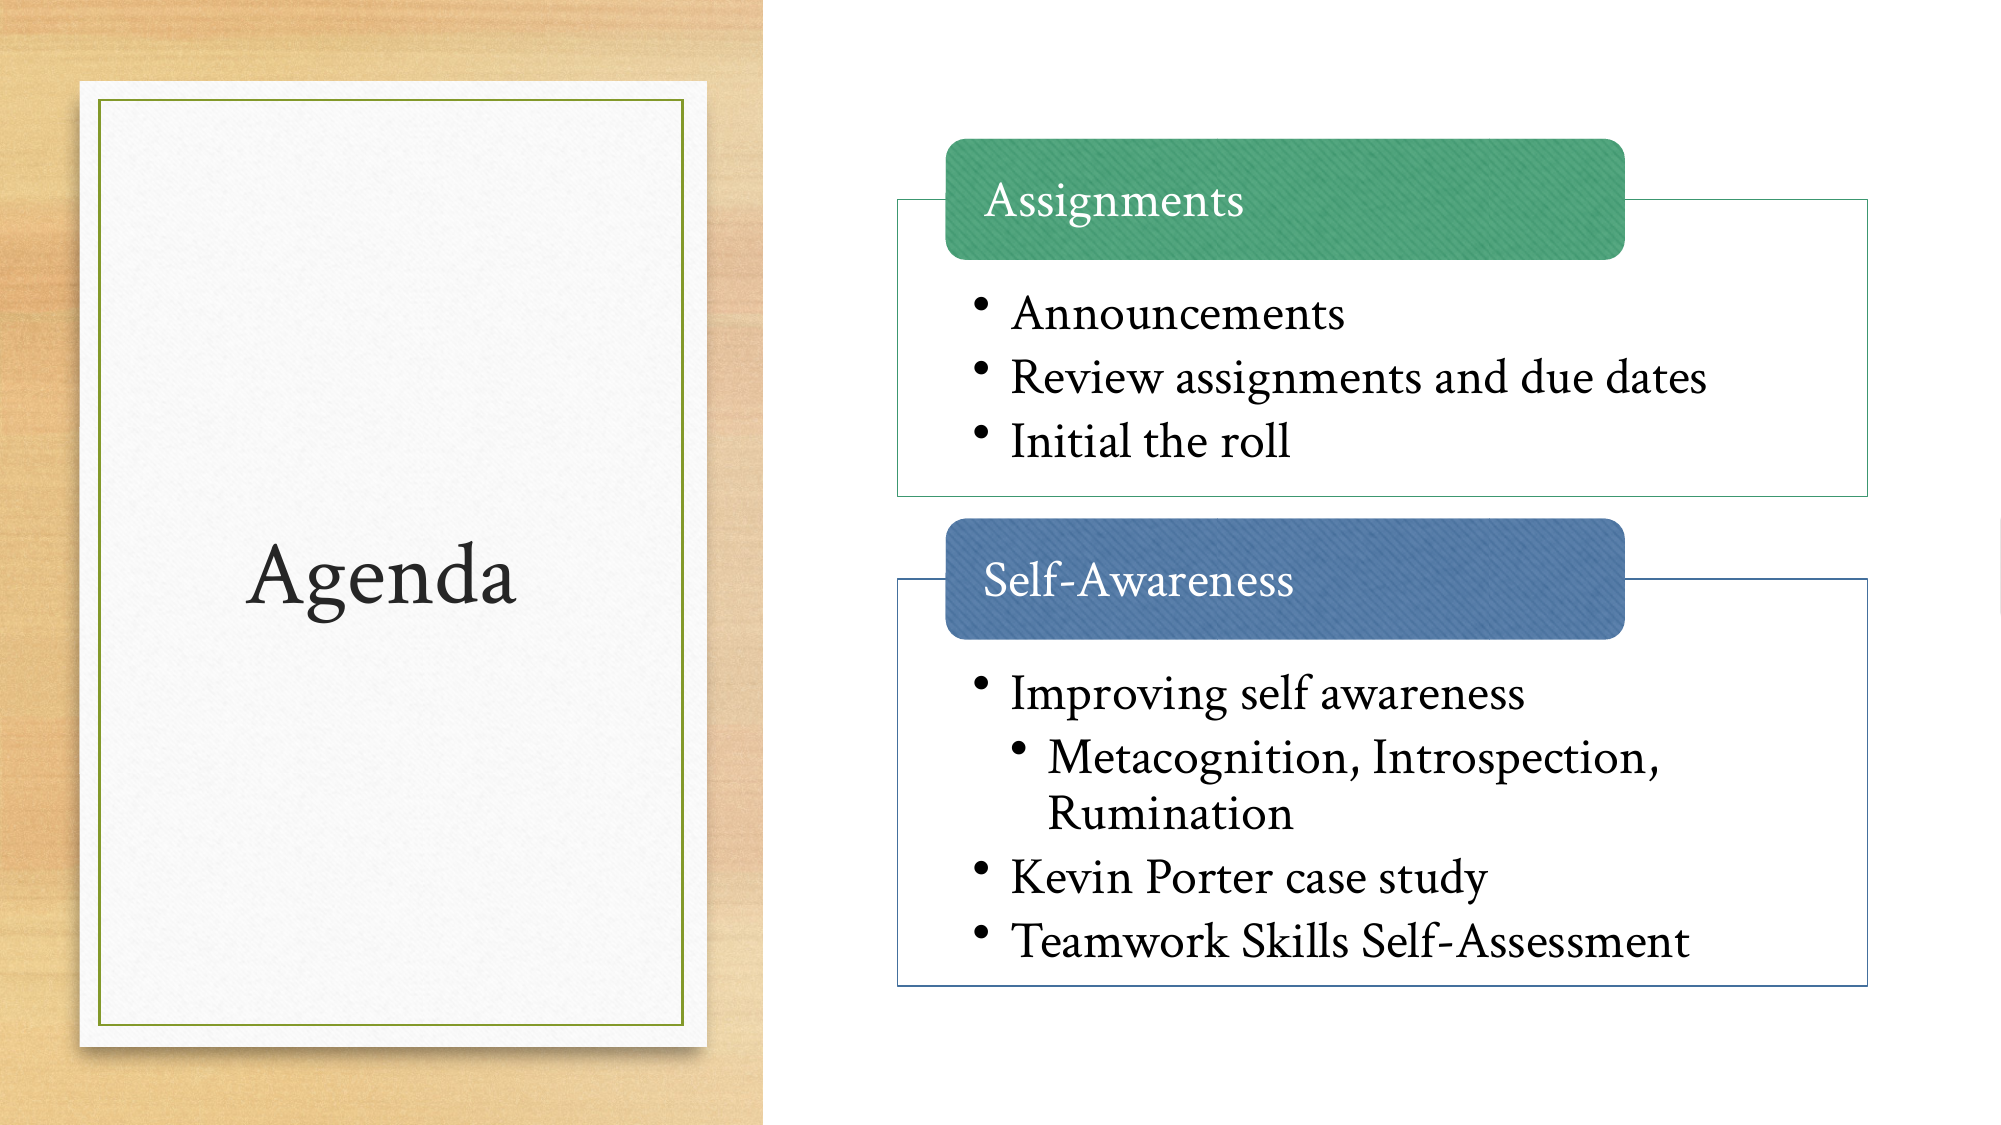

Announcements
Review assignments and due dates
Initial the roll
Assignments
Improving self awareness
Metacognition, Introspection, Rumination
Kevin Porter case study
Teamwork Skills Self-Assessment
Self-Awareness
# Agenda